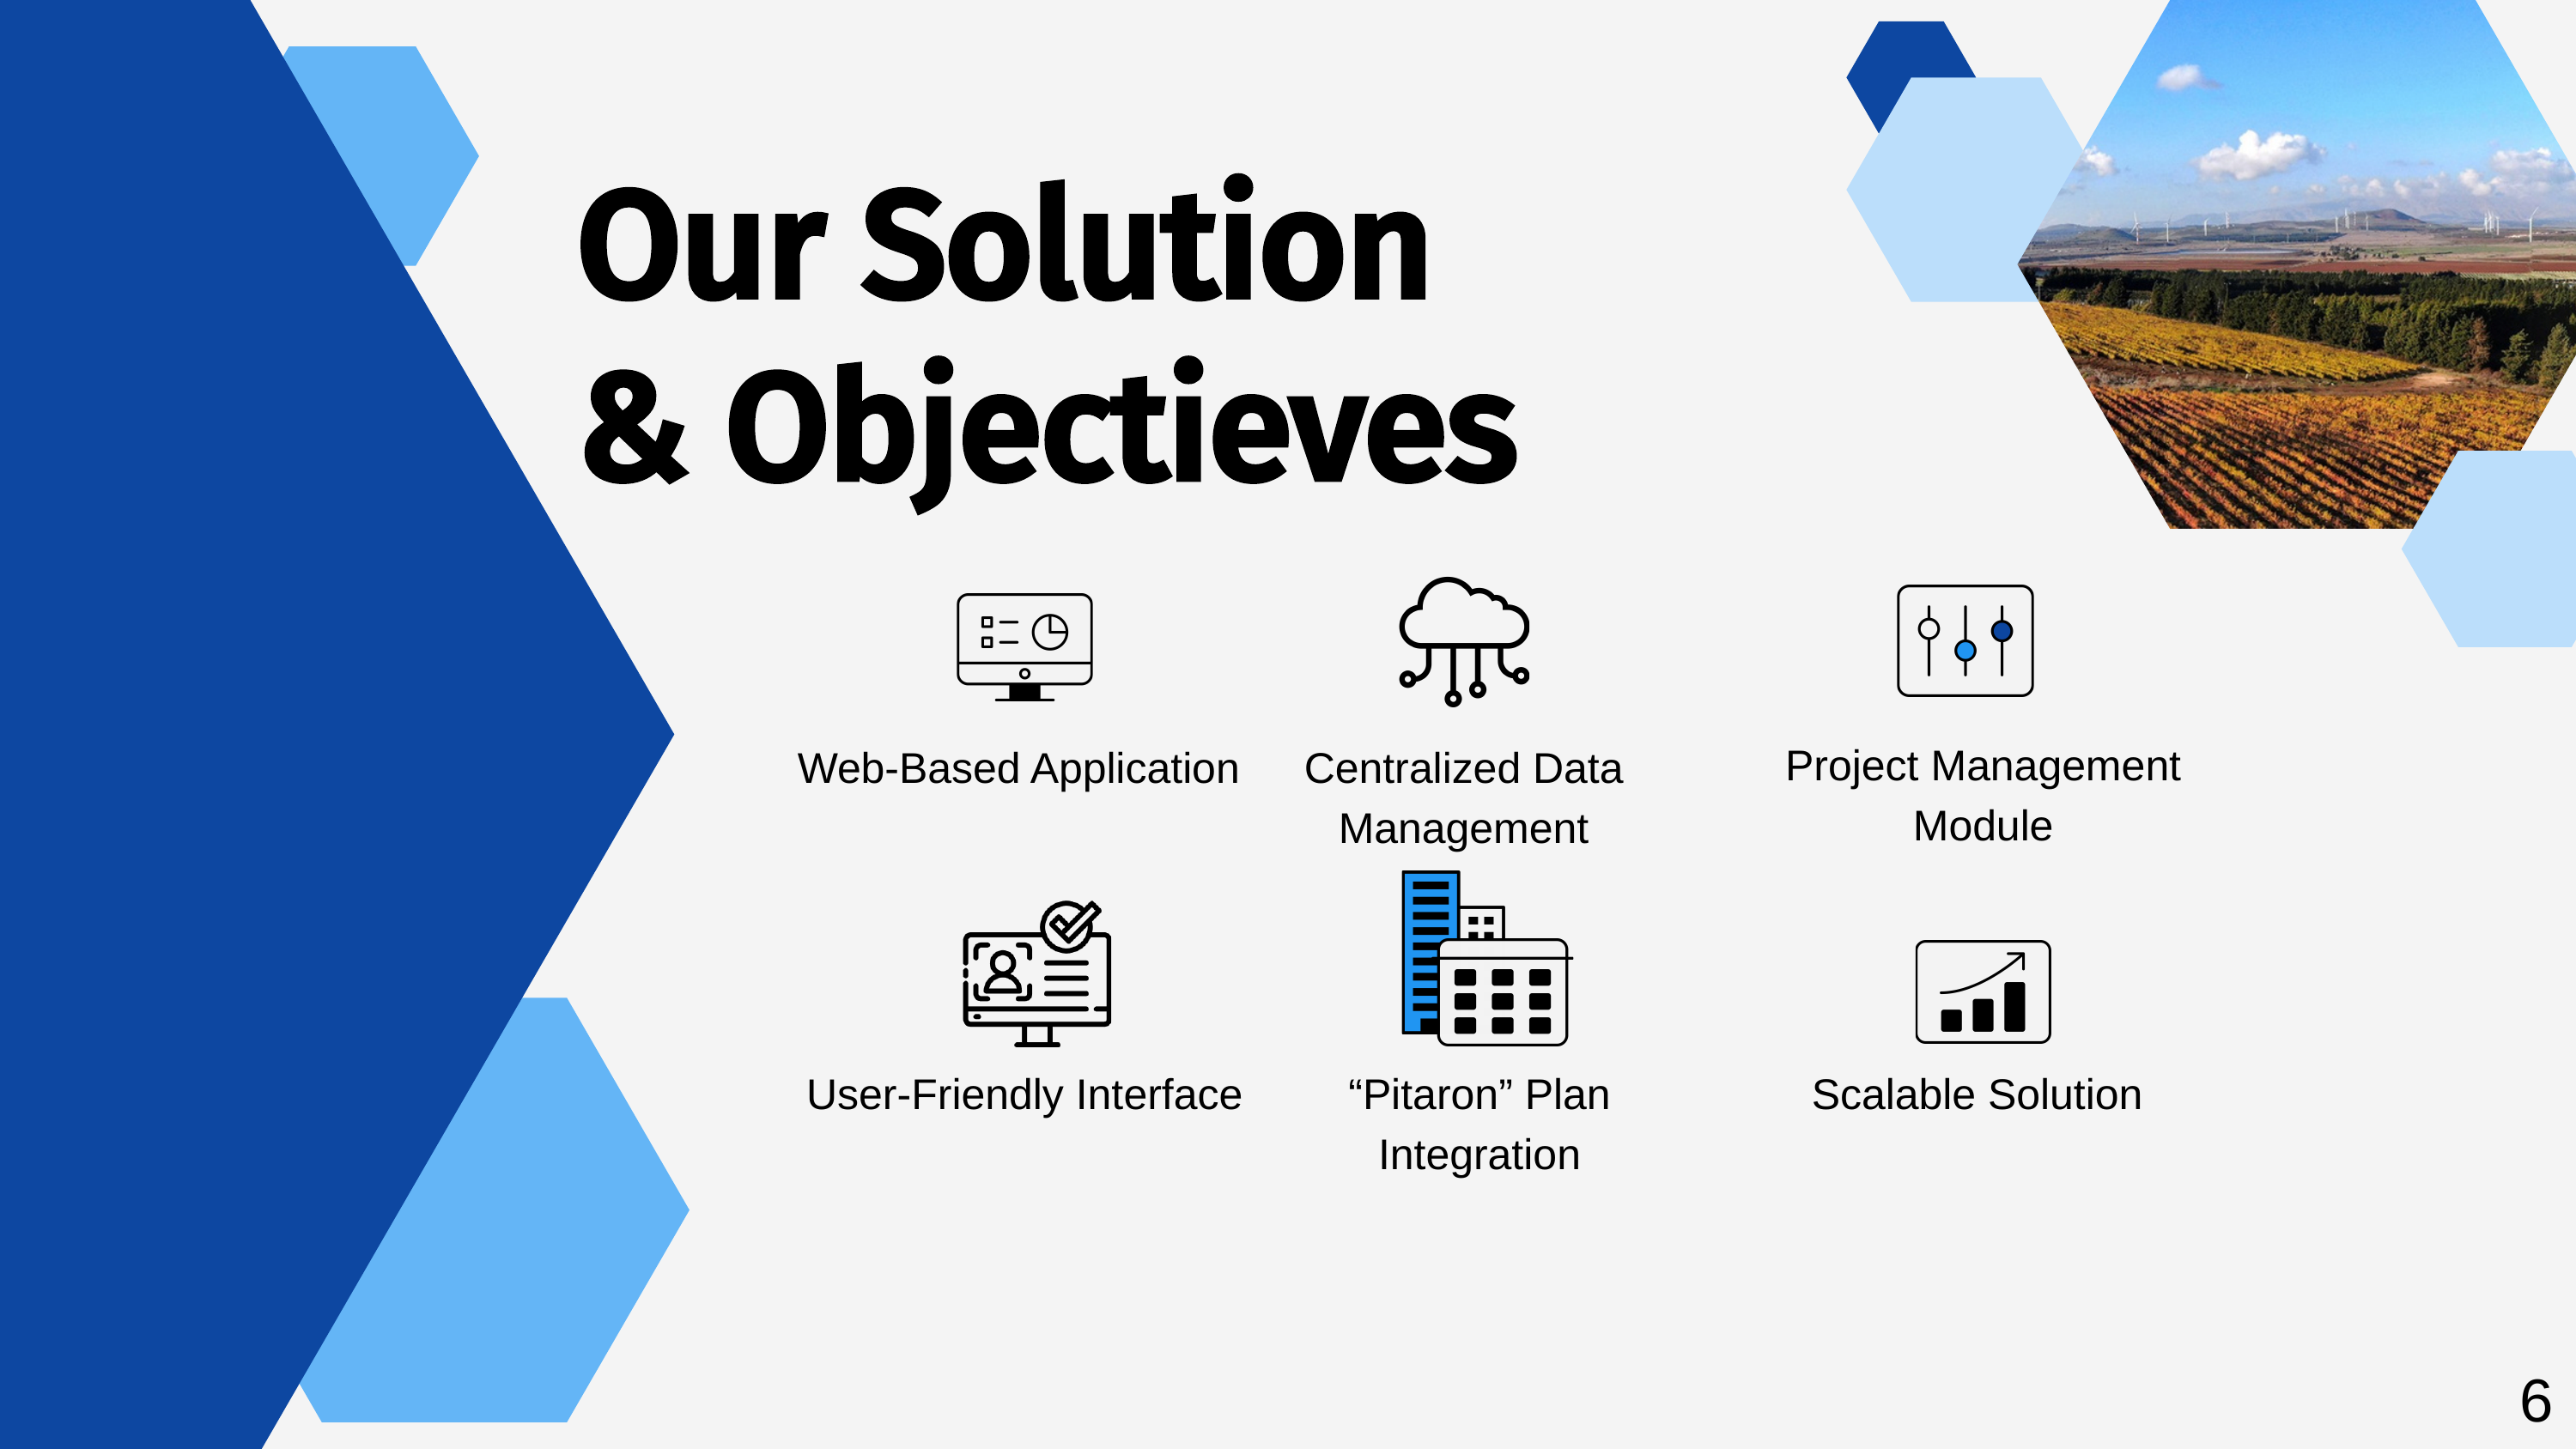

Our Solution & Objectieves

Project Management Module
Web-Based Application
Centralized Data Management

User-Friendly Interface
“Pitaron” Plan Integration
Scalable Solution
Back to Agenda Page
6